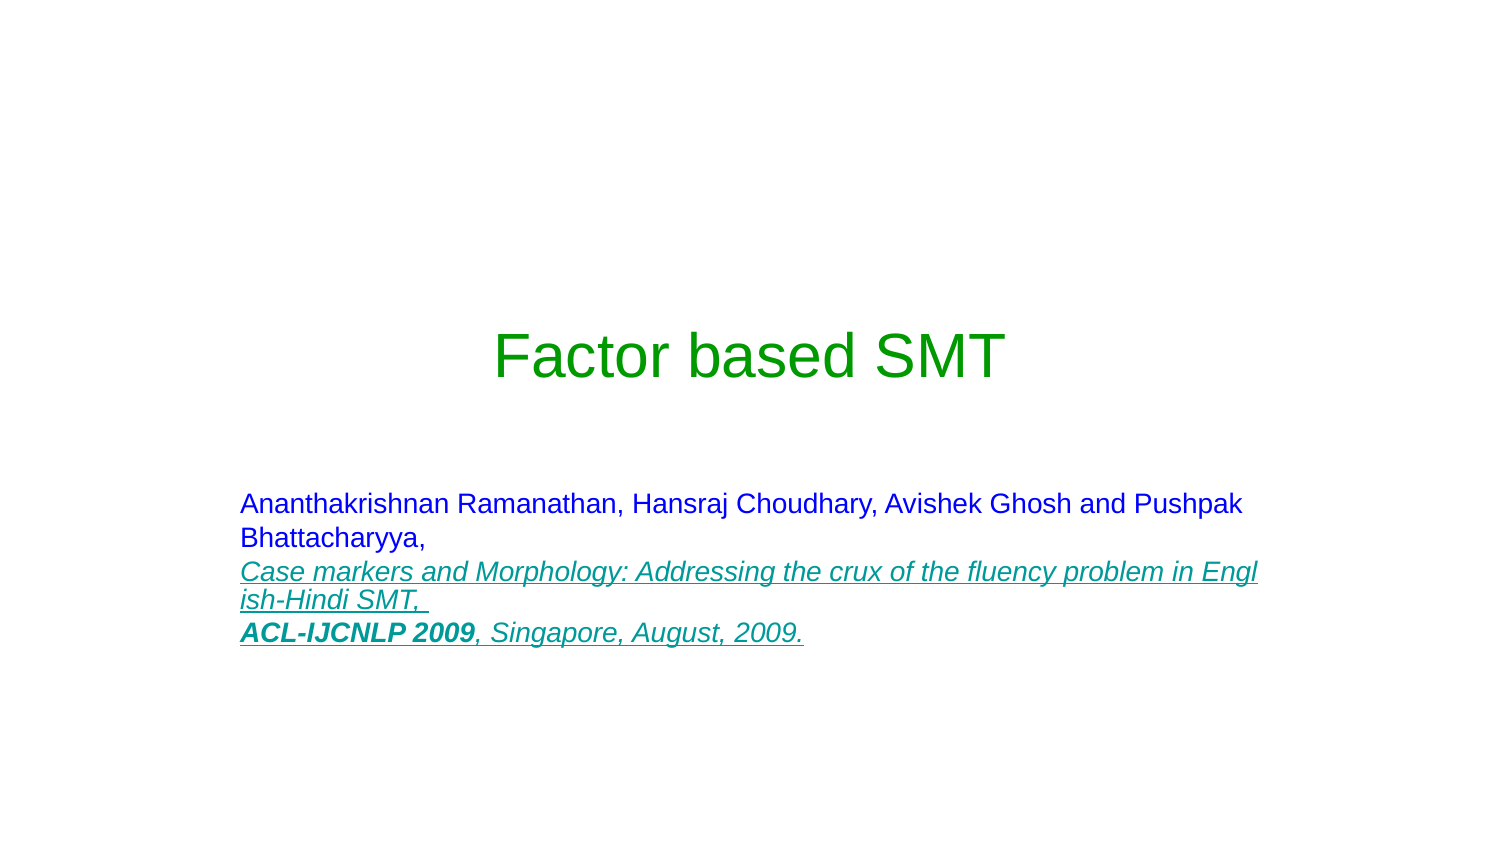

# Factor based SMT
Ananthakrishnan Ramanathan, Hansraj Choudhary, Avishek Ghosh and Pushpak Bhattacharyya, Case markers and Morphology: Addressing the crux of the fluency problem in English-Hindi SMT, ACL-IJCNLP 2009, Singapore, August, 2009.